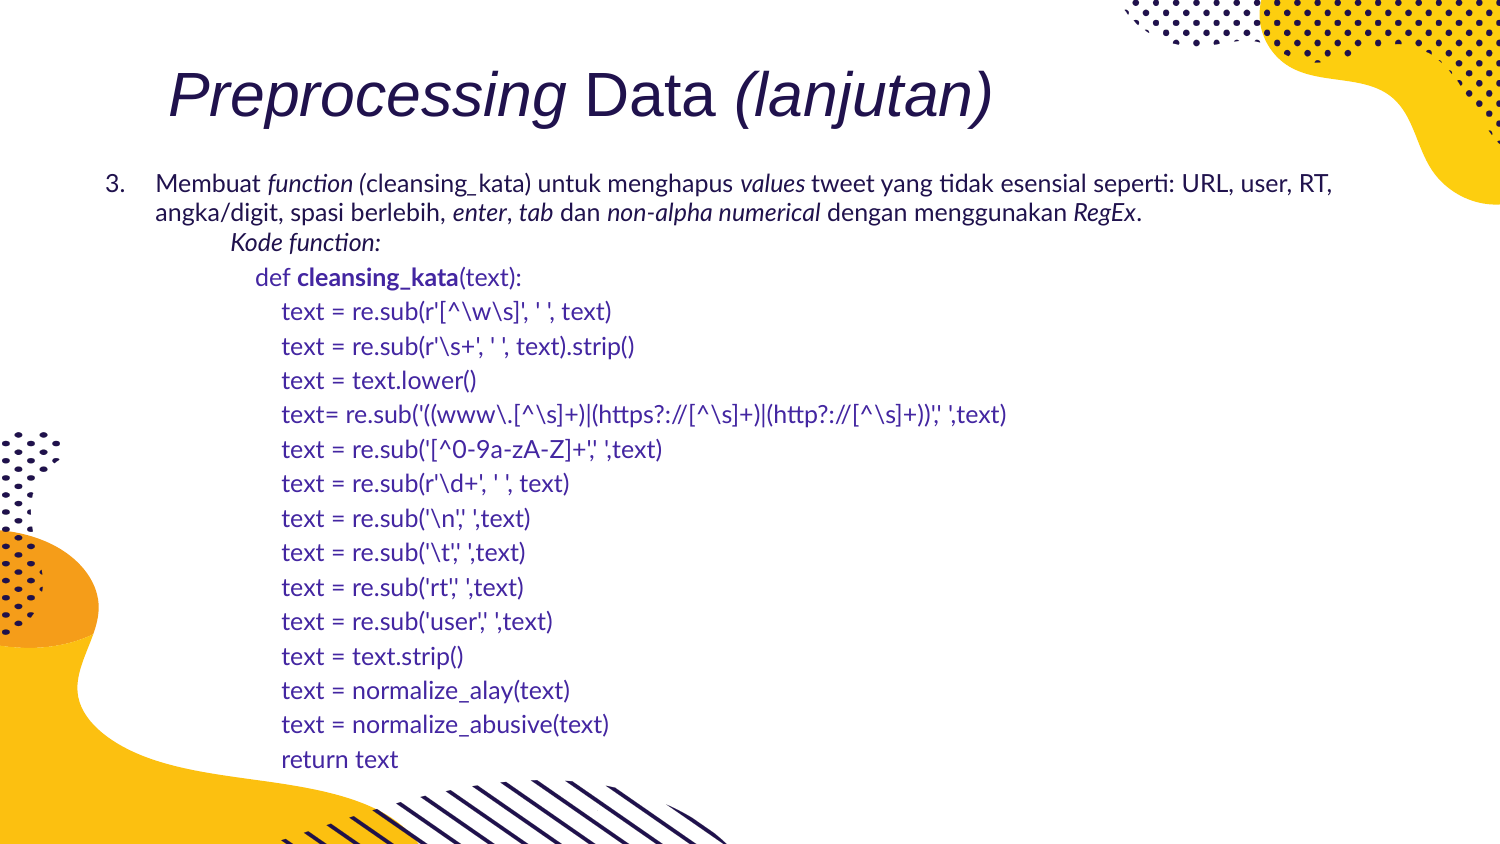

# Preprocessing Data (lanjutan)
Membuat function (cleansing_kata) untuk menghapus values tweet yang tidak esensial seperti: URL, user, RT, angka/digit, spasi berlebih, enter, tab dan non-alpha numerical dengan menggunakan RegEx.
	Kode function:
	def cleansing_kata(text):
	    text = re.sub(r'[^\w\s]', ' ', text)
	    text = re.sub(r'\s+', ' ', text).strip()
	    text = text.lower()
	    text= re.sub('((www\.[^\s]+)|(https?://[^\s]+)|(http?://[^\s]+))',' ',text)
	    text = re.sub('[^0-9a-zA-Z]+',' ',text)
	    text = re.sub(r'\d+', ' ', text)
	    text = re.sub('\n',' ',text)
	    text = re.sub('\t',' ',text)
	    text = re.sub('rt',' ',text)
	    text = re.sub('user',' ',text)
	    text = text.strip()
	    text = normalize_alay(text)
	    text = normalize_abusive(text)
	    return text